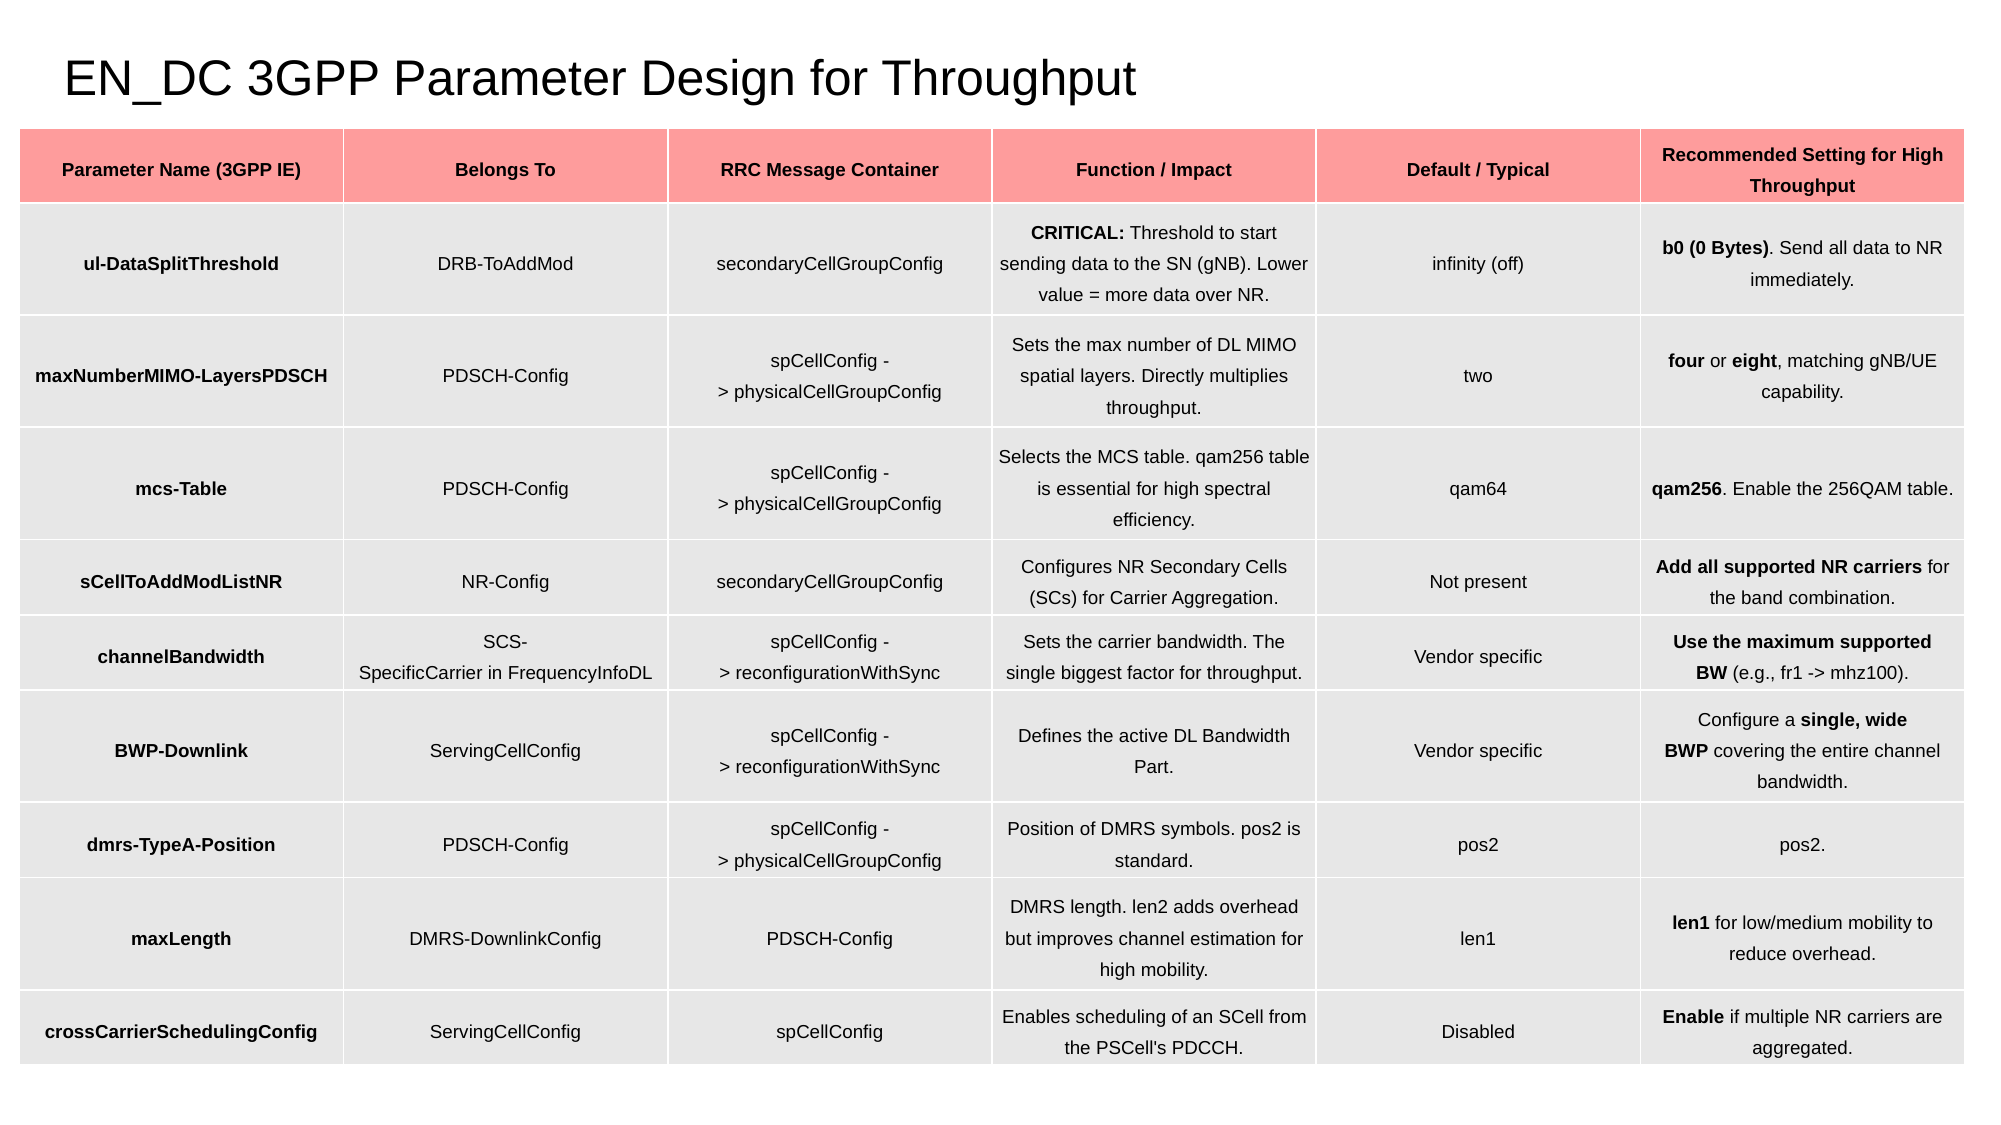

EN_DC 3GPP Parameter Design for Throughput
| Parameter Name (3GPP IE) | Belongs To | RRC Message Container | Function / Impact | Default / Typical | Recommended Setting for High Throughput |
| --- | --- | --- | --- | --- | --- |
| ul-DataSplitThreshold | DRB-ToAddMod | secondaryCellGroupConfig | CRITICAL: Threshold to start sending data to the SN (gNB). Lower value = more data over NR. | infinity (off) | b0 (0 Bytes). Send all data to NR immediately. |
| maxNumberMIMO-LayersPDSCH | PDSCH-Config | spCellConfig -> physicalCellGroupConfig | Sets the max number of DL MIMO spatial layers. Directly multiplies throughput. | two | four or eight, matching gNB/UE capability. |
| mcs-Table | PDSCH-Config | spCellConfig -> physicalCellGroupConfig | Selects the MCS table. qam256 table is essential for high spectral efficiency. | qam64 | qam256. Enable the 256QAM table. |
| sCellToAddModListNR | NR-Config | secondaryCellGroupConfig | Configures NR Secondary Cells (SCs) for Carrier Aggregation. | Not present | Add all supported NR carriers for the band combination. |
| channelBandwidth | SCS-SpecificCarrier in FrequencyInfoDL | spCellConfig -> reconfigurationWithSync | Sets the carrier bandwidth. The single biggest factor for throughput. | Vendor specific | Use the maximum supported BW (e.g., fr1 -> mhz100). |
| BWP-Downlink | ServingCellConfig | spCellConfig -> reconfigurationWithSync | Defines the active DL Bandwidth Part. | Vendor specific | Configure a single, wide BWP covering the entire channel bandwidth. |
| dmrs-TypeA-Position | PDSCH-Config | spCellConfig -> physicalCellGroupConfig | Position of DMRS symbols. pos2 is standard. | pos2 | pos2. |
| maxLength | DMRS-DownlinkConfig | PDSCH-Config | DMRS length. len2 adds overhead but improves channel estimation for high mobility. | len1 | len1 for low/medium mobility to reduce overhead. |
| crossCarrierSchedulingConfig | ServingCellConfig | spCellConfig | Enables scheduling of an SCell from the PSCell's PDCCH. | Disabled | Enable if multiple NR carriers are aggregated. |